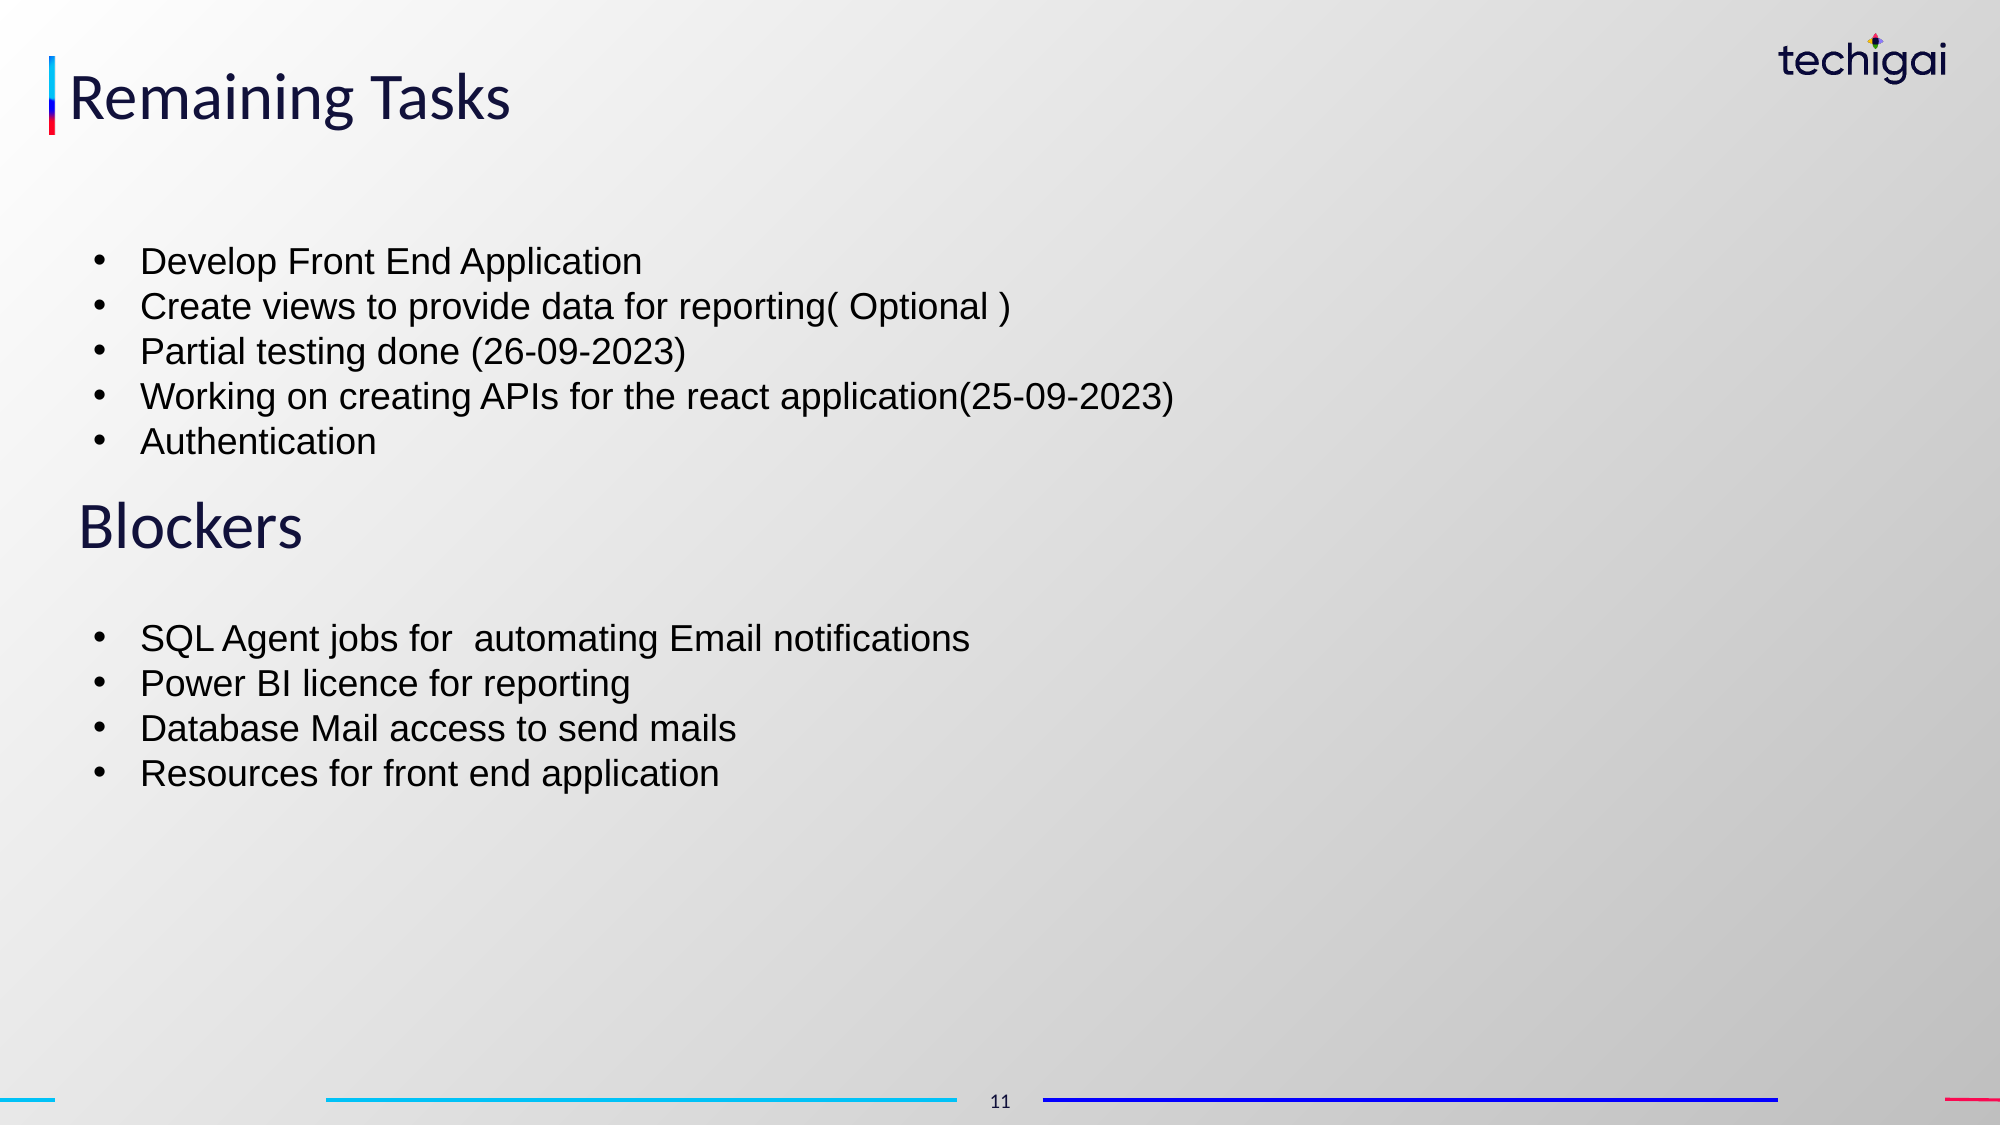

# Remaining Tasks

Develop Front End Application
Create views to provide data for reporting( Optional )
Partial testing done (26-09-2023)
Working on creating APIs for the react application(25-09-2023)
Authentication

Blockers

SQL Agent jobs for  automating Email notifications
Power BI licence for reporting
Database Mail access to send mails
Resources for front end application

11